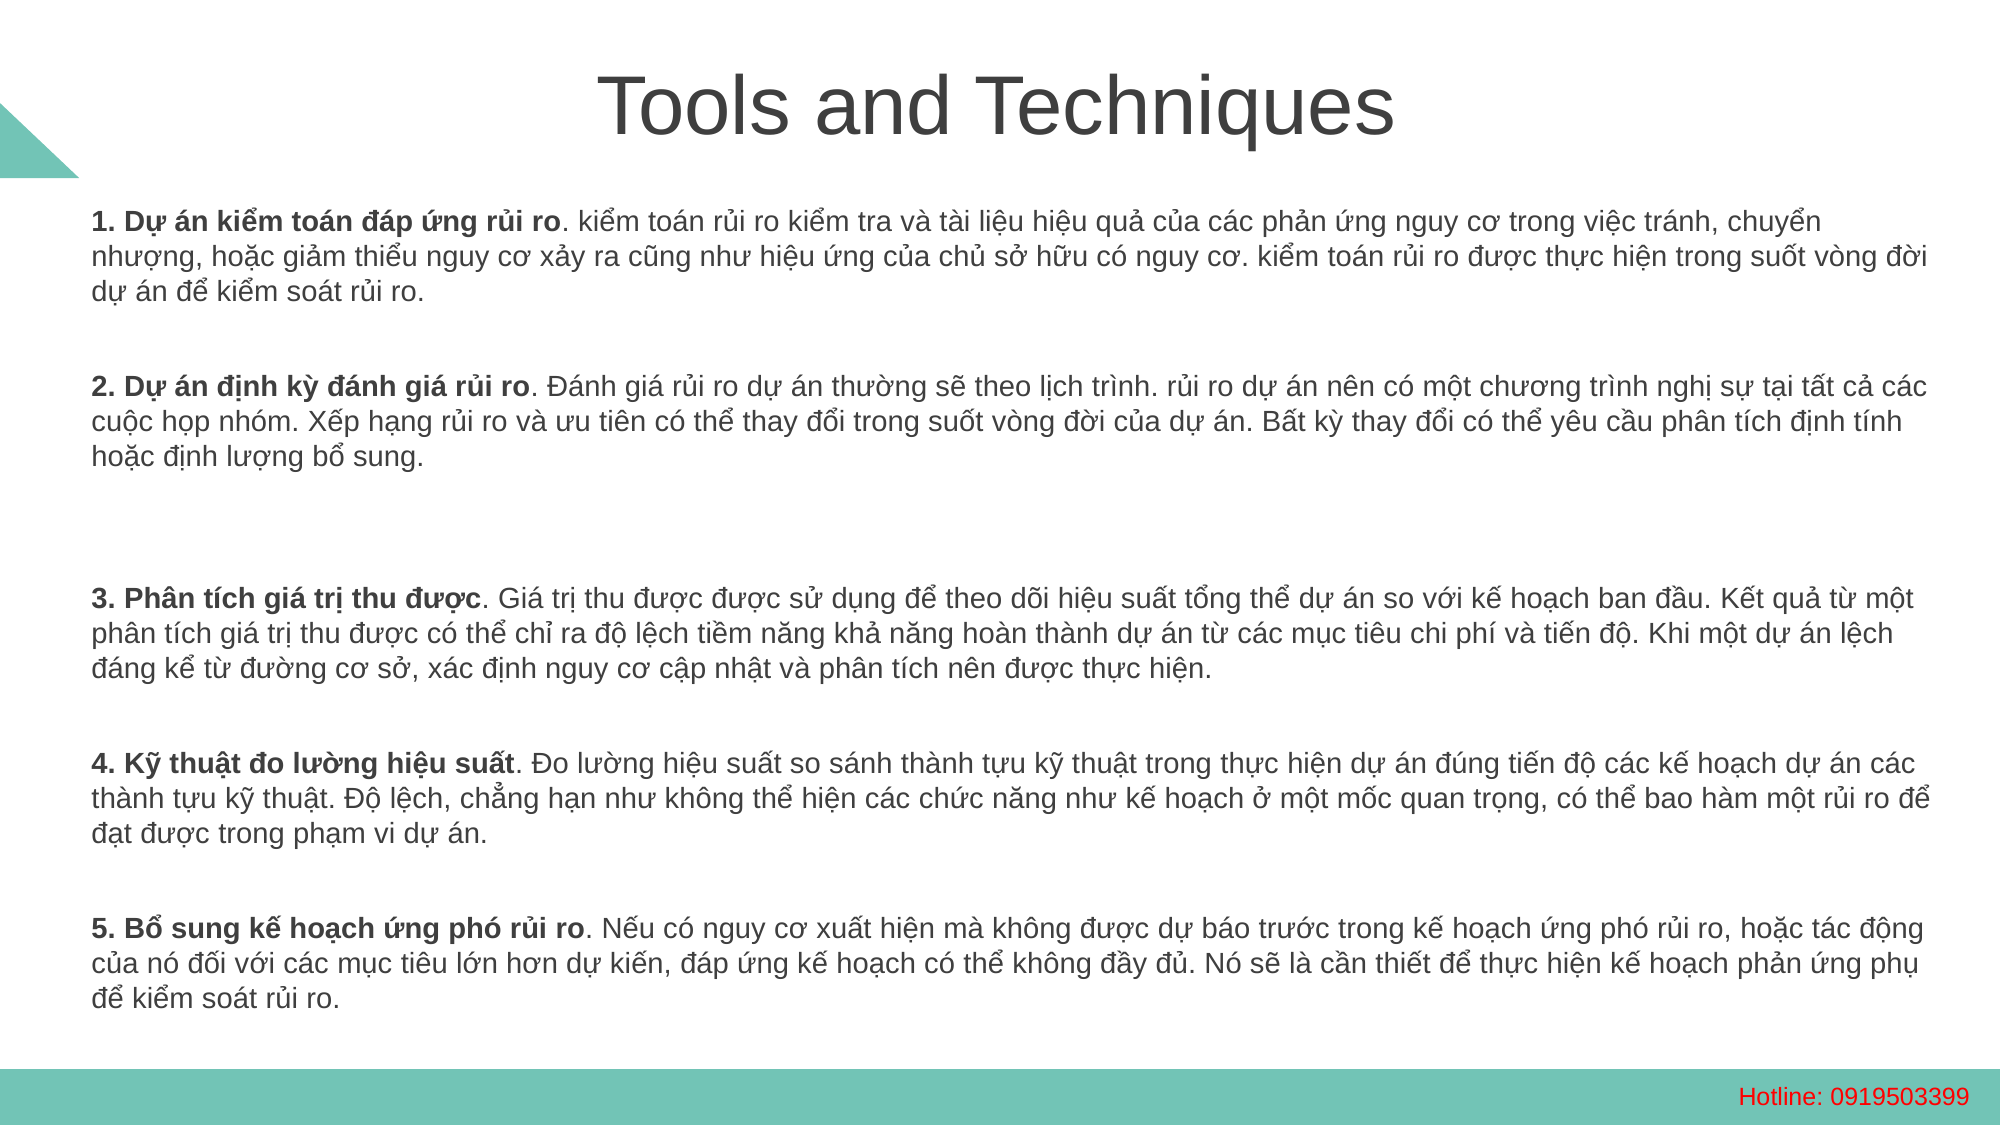

Tools and Techniques
1. Dự án kiểm toán đáp ứng rủi ro. kiểm toán rủi ro kiểm tra và tài liệu hiệu quả của các phản ứng nguy cơ trong việc tránh, chuyển nhượng, hoặc giảm thiểu nguy cơ xảy ra cũng như hiệu ứng của chủ sở hữu có nguy cơ. kiểm toán rủi ro được thực hiện trong suốt vòng đời dự án để kiểm soát rủi ro.

2. Dự án định kỳ đánh giá rủi ro. Đánh giá rủi ro dự án thường sẽ theo lịch trình. rủi ro dự án nên có một chương trình nghị sự tại tất cả các cuộc họp nhóm. Xếp hạng rủi ro và ưu tiên có thể thay đổi trong suốt vòng đời của dự án. Bất kỳ thay đổi có thể yêu cầu phân tích định tính hoặc định lượng bổ sung.

3. Phân tích giá trị thu được. Giá trị thu được được sử dụng để theo dõi hiệu suất tổng thể dự án so với kế hoạch ban đầu. Kết quả từ một phân tích giá trị thu được có thể chỉ ra độ lệch tiềm năng khả năng hoàn thành dự án từ các mục tiêu chi phí và tiến độ. Khi một dự án lệch đáng kể từ đường cơ sở, xác định nguy cơ cập nhật và phân tích nên được thực hiện.

4. Kỹ thuật đo lường hiệu suất. Đo lường hiệu suất so sánh thành tựu kỹ thuật trong thực hiện dự án đúng tiến độ các kế hoạch dự án các thành tựu kỹ thuật. Độ lệch, chẳng hạn như không thể hiện các chức năng như kế hoạch ở một mốc quan trọng, có thể bao hàm một rủi ro để đạt được trong phạm vi dự án.

5. Bổ sung kế hoạch ứng phó rủi ro. Nếu có nguy cơ xuất hiện mà không được dự báo trước trong kế hoạch ứng phó rủi ro, hoặc tác động của nó đối với các mục tiêu lớn hơn dự kiến, đáp ứng kế hoạch có thể không đầy đủ. Nó sẽ là cần thiết để thực hiện kế hoạch phản ứng phụ để kiểm soát rủi ro.
Hotline: 0919503399